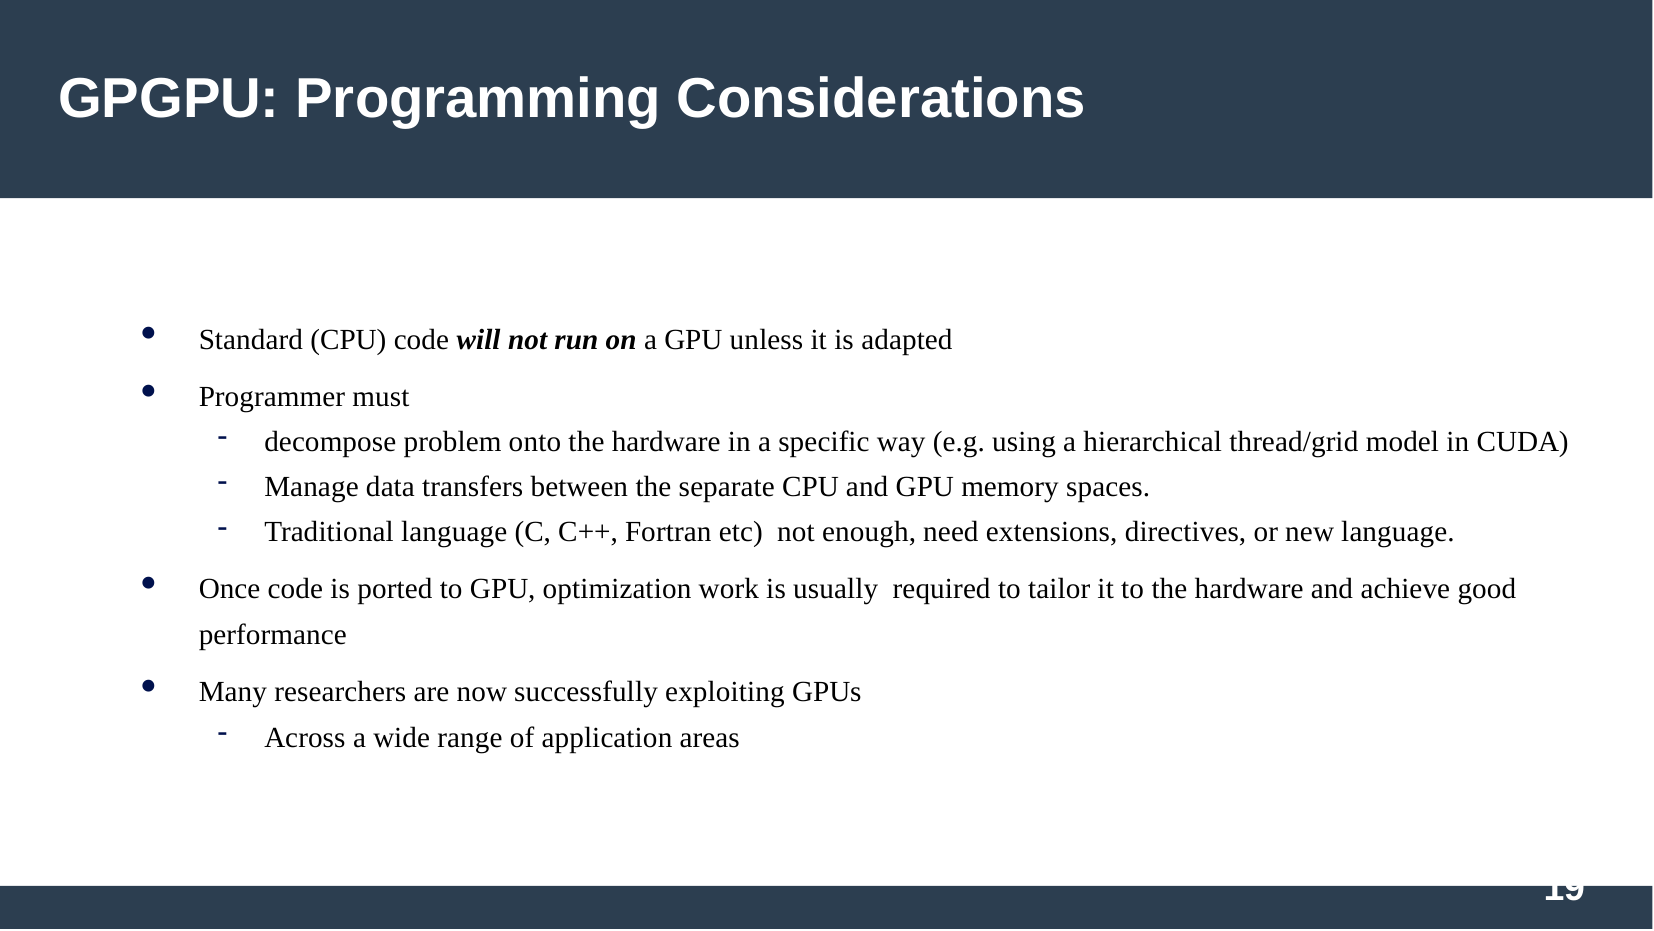

GPGPU: Programming Considerations
Standard (CPU) code will not run on a GPU unless it is adapted
Programmer must
decompose problem onto the hardware in a specific way (e.g. using a hierarchical thread/grid model in CUDA)
Manage data transfers between the separate CPU and GPU memory spaces.
Traditional language (C, C++, Fortran etc)  not enough, need extensions, directives, or new language.
Once code is ported to GPU, optimization work is usually  required to tailor it to the hardware and achieve good performance
Many researchers are now successfully exploiting GPUs
Across a wide range of application areas